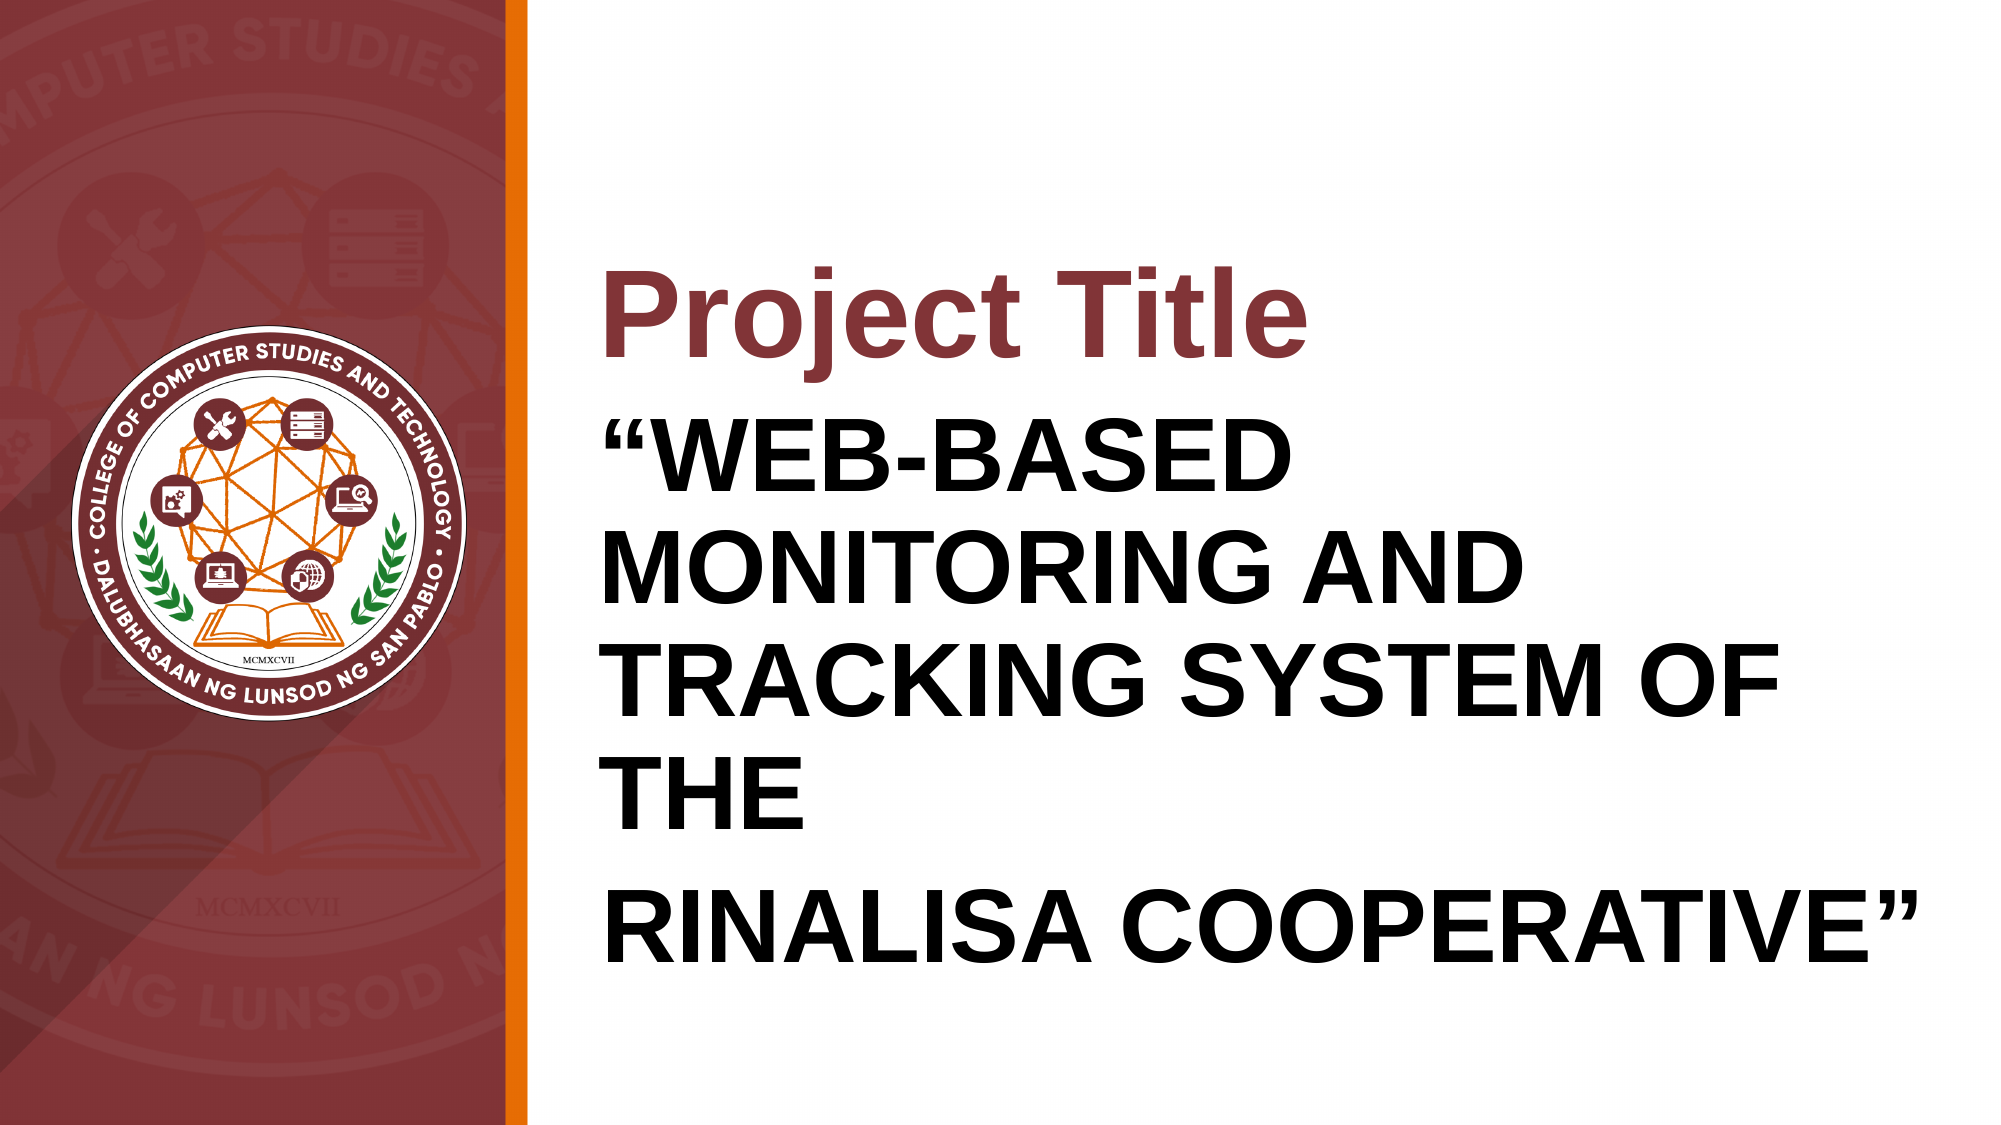

# Project Title
“WEB-BASED MONITORING AND TRACKING SYSTEM OF THE
RINALISA COOPERATIVE”